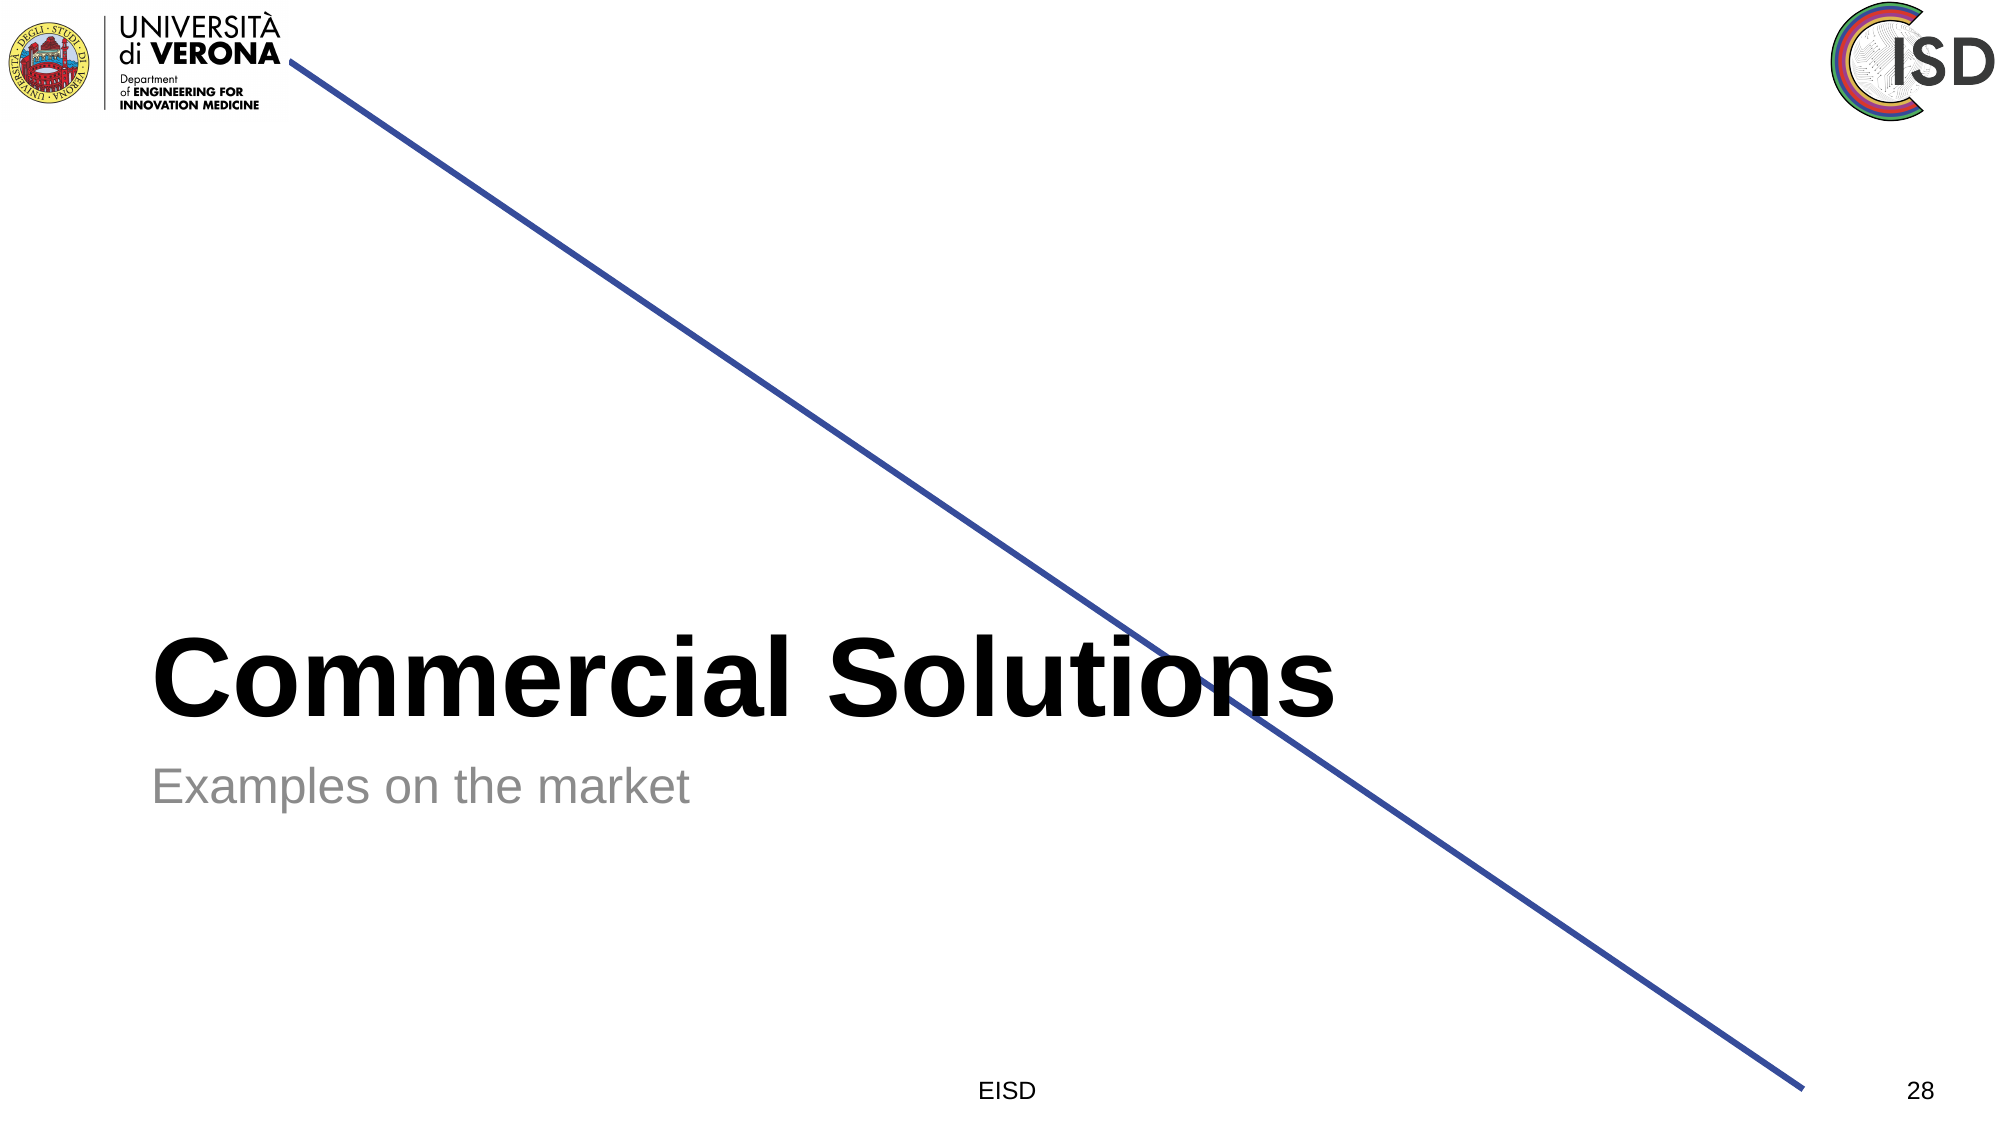

# Commercial Solutions
Examples on the market
EISD
28